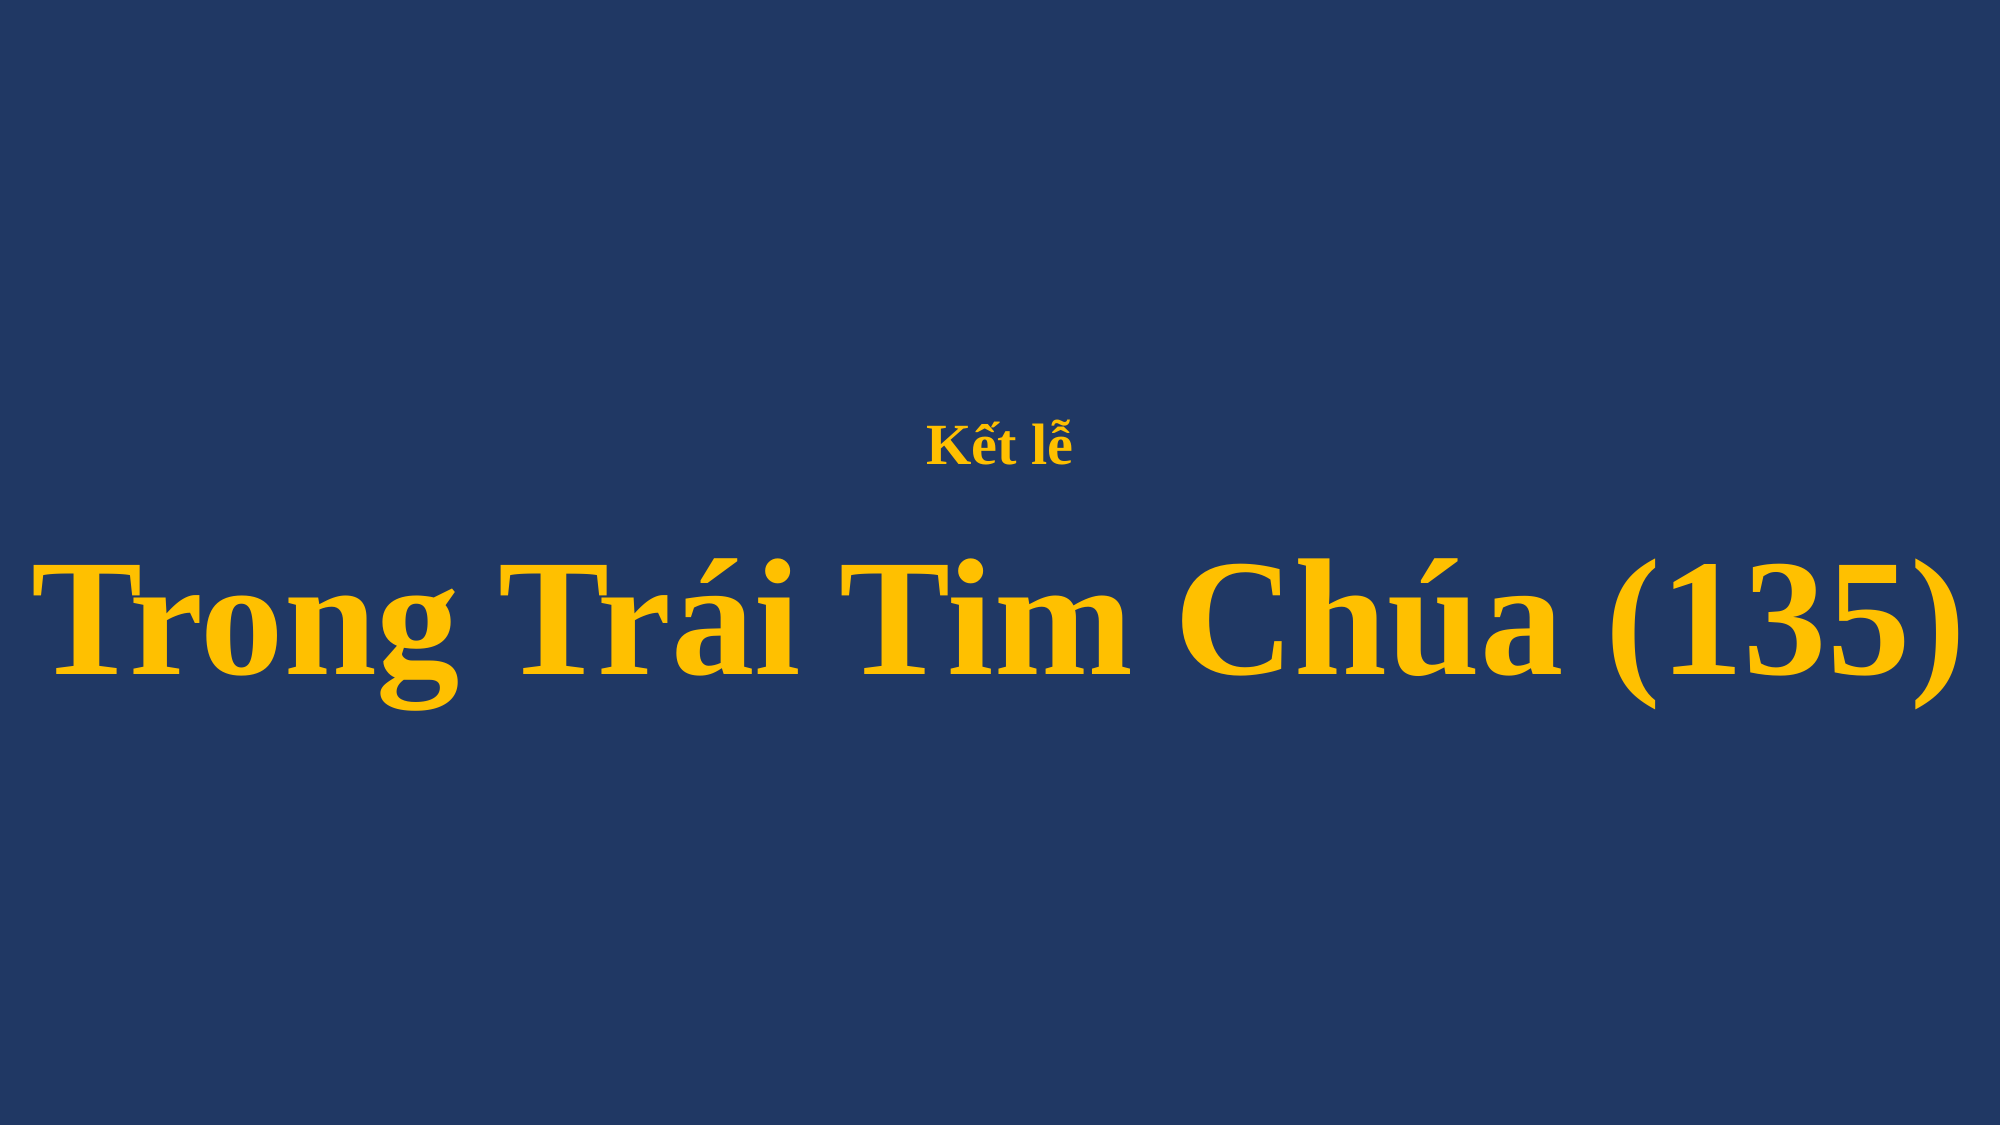

# Kết lễ Trong Trái Tim Chúa (135)